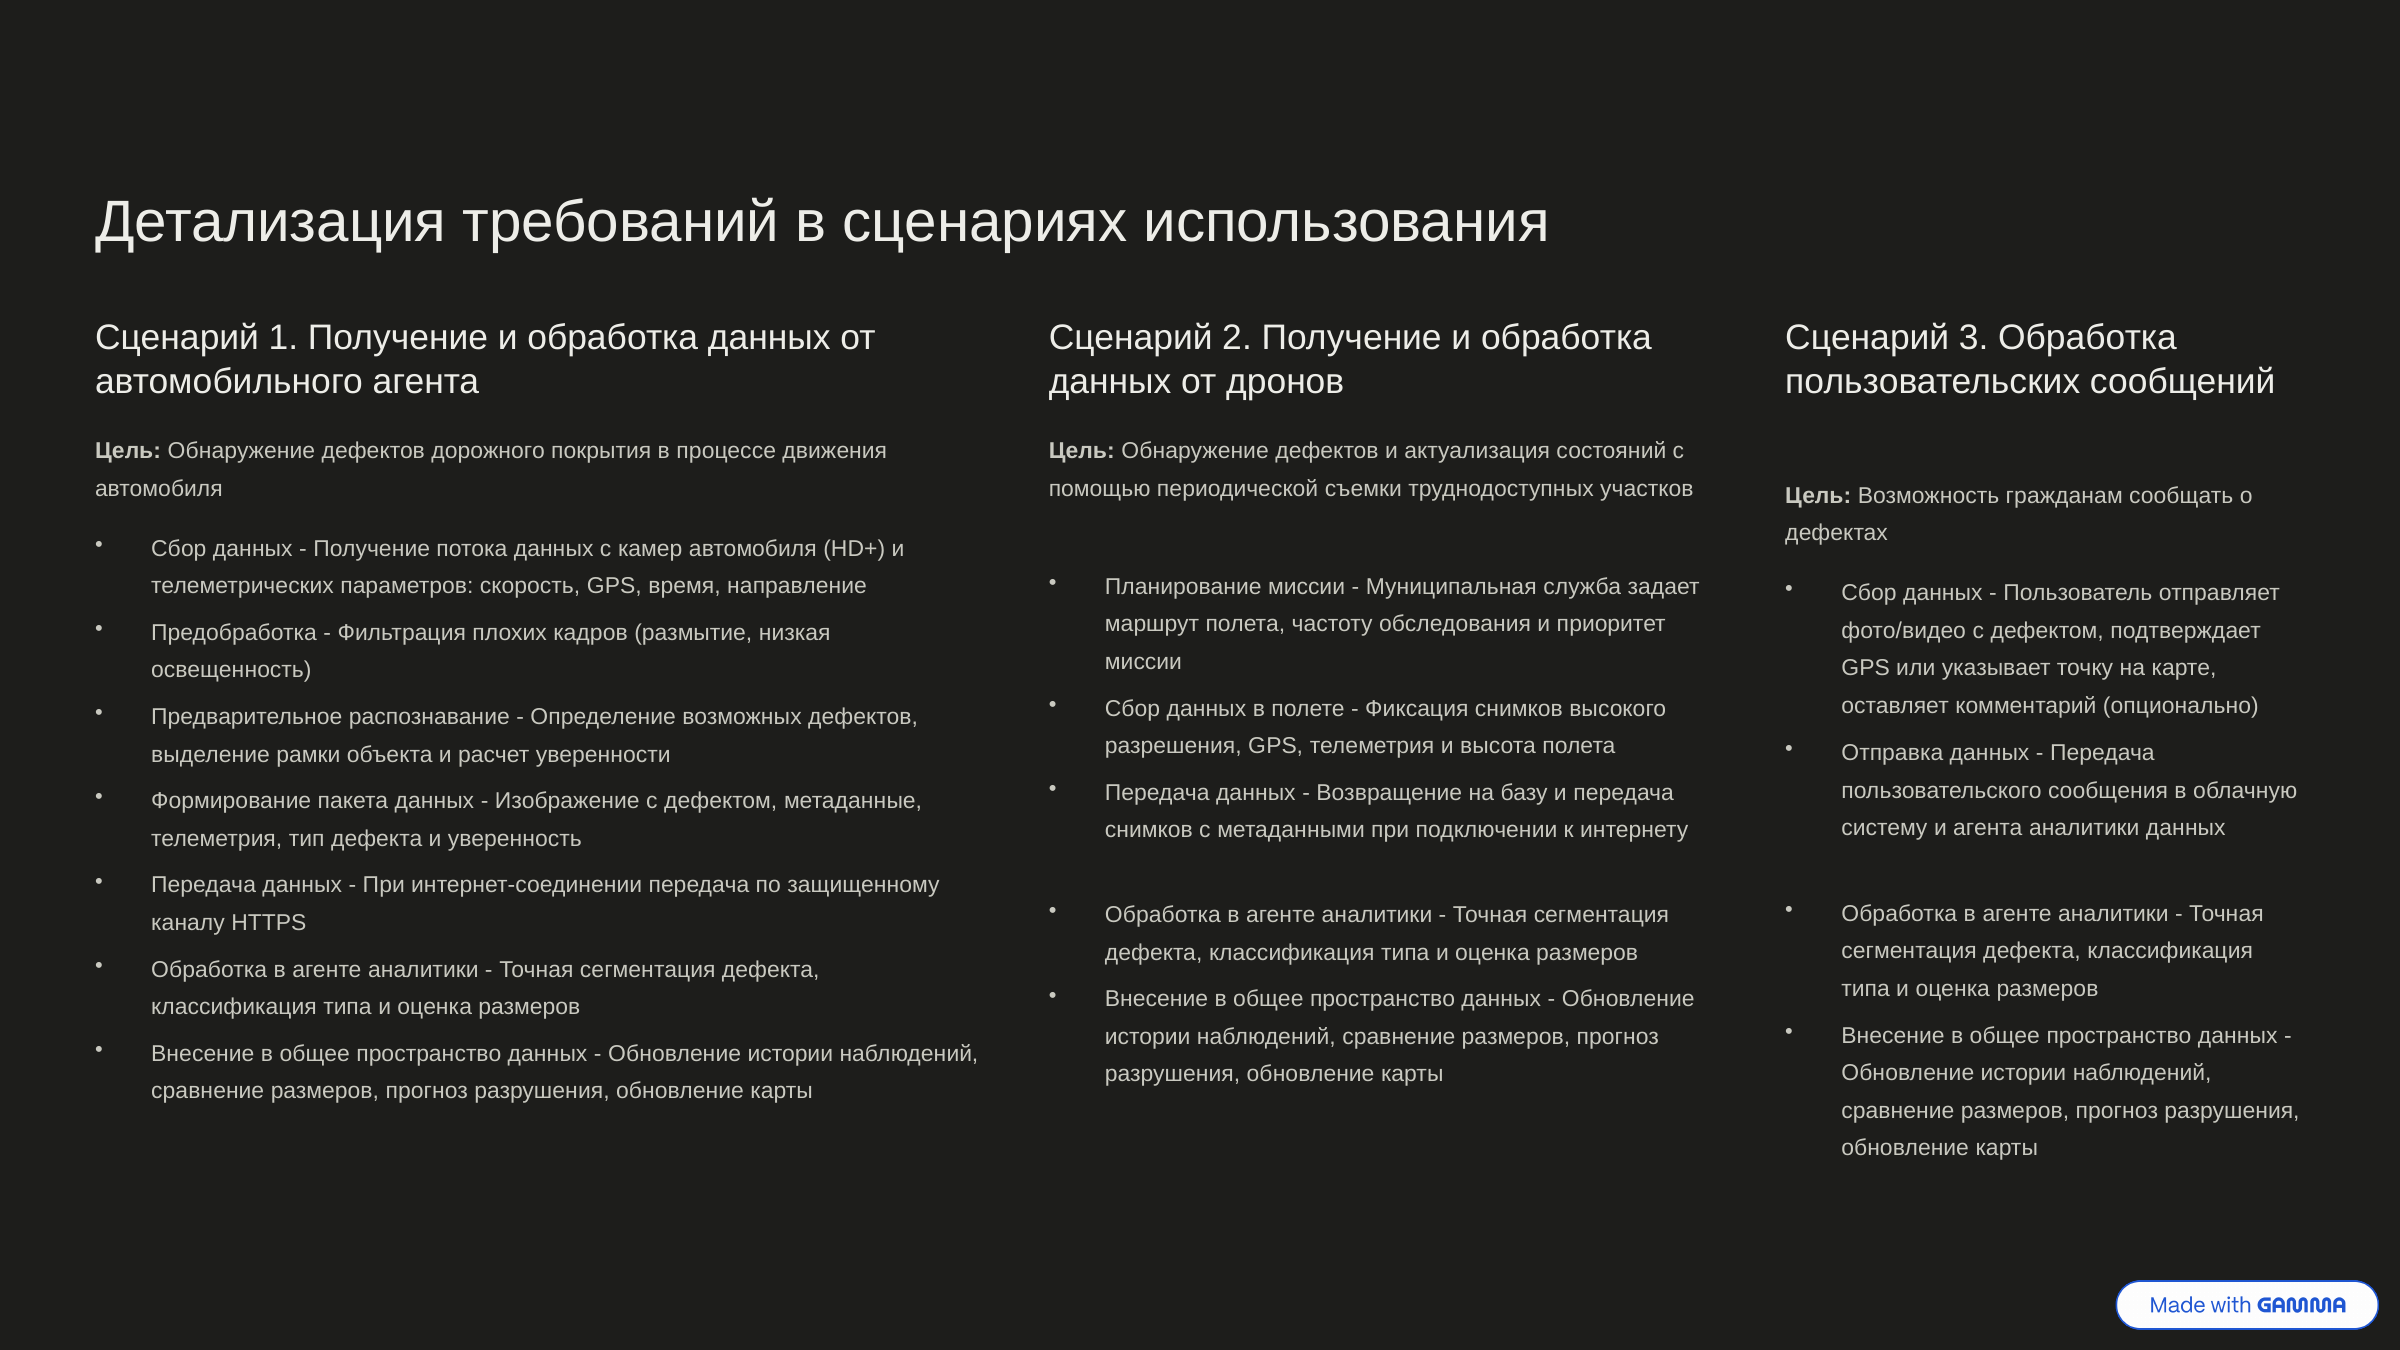

Детализация требований в сценариях использования
Сценарий 1. Получение и обработка данных от автомобильного агента
Сценарий 2. Получение и обработка данных от дронов
Сценарий 3. Обработка пользовательских сообщений
Цель: Обнаружение дефектов дорожного покрытия в процессе движения автомобиля
Цель: Обнаружение дефектов и актуализация состояний с помощью периодической съемки труднодоступных участков
Цель: Возможность гражданам сообщать о дефектах
Сбор данных - Получение потока данных с камер автомобиля (HD+) и телеметрических параметров: скорость, GPS, время, направление
Планирование миссии - Муниципальная служба задает маршрут полета, частоту обследования и приоритет миссии
Сбор данных - Пользователь отправляет фото/видео с дефектом, подтверждает GPS или указывает точку на карте, оставляет комментарий (опционально)
Предобработка - Фильтрация плохих кадров (размытие, низкая освещенность)
Сбор данных в полете - Фиксация снимков высокого разрешения, GPS, телеметрия и высота полета
Предварительное распознавание - Определение возможных дефектов, выделение рамки объекта и расчет уверенности
Отправка данных - Передача пользовательского сообщения в облачную систему и агента аналитики данных
Передача данных - Возвращение на базу и передача снимков с метаданными при подключении к интернету
Формирование пакета данных - Изображение с дефектом, метаданные, телеметрия, тип дефекта и уверенность
Передача данных - При интернет-соединении передача по защищенному каналу HTTPS
Обработка в агенте аналитики - Точная сегментация дефекта, классификация типа и оценка размеров
Обработка в агенте аналитики - Точная сегментация дефекта, классификация типа и оценка размеров
Обработка в агенте аналитики - Точная сегментация дефекта, классификация типа и оценка размеров
Внесение в общее пространство данных - Обновление истории наблюдений, сравнение размеров, прогноз разрушения, обновление карты
Внесение в общее пространство данных - Обновление истории наблюдений, сравнение размеров, прогноз разрушения, обновление карты
Внесение в общее пространство данных - Обновление истории наблюдений, сравнение размеров, прогноз разрушения, обновление карты